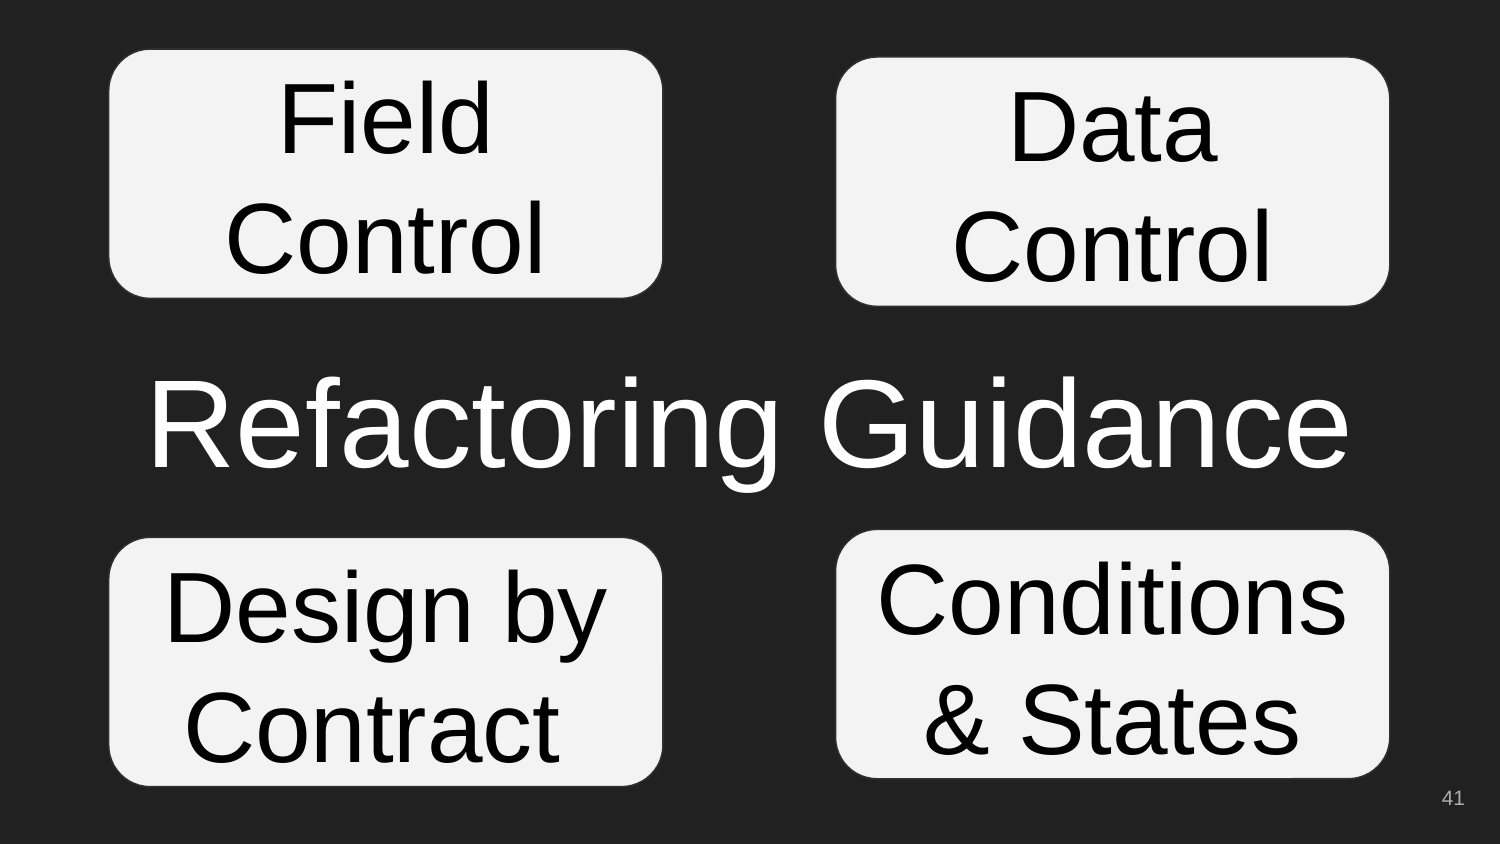

Field Control
Data Control
# Refactoring Guidance
Conditions
& States
Design by Contract
41